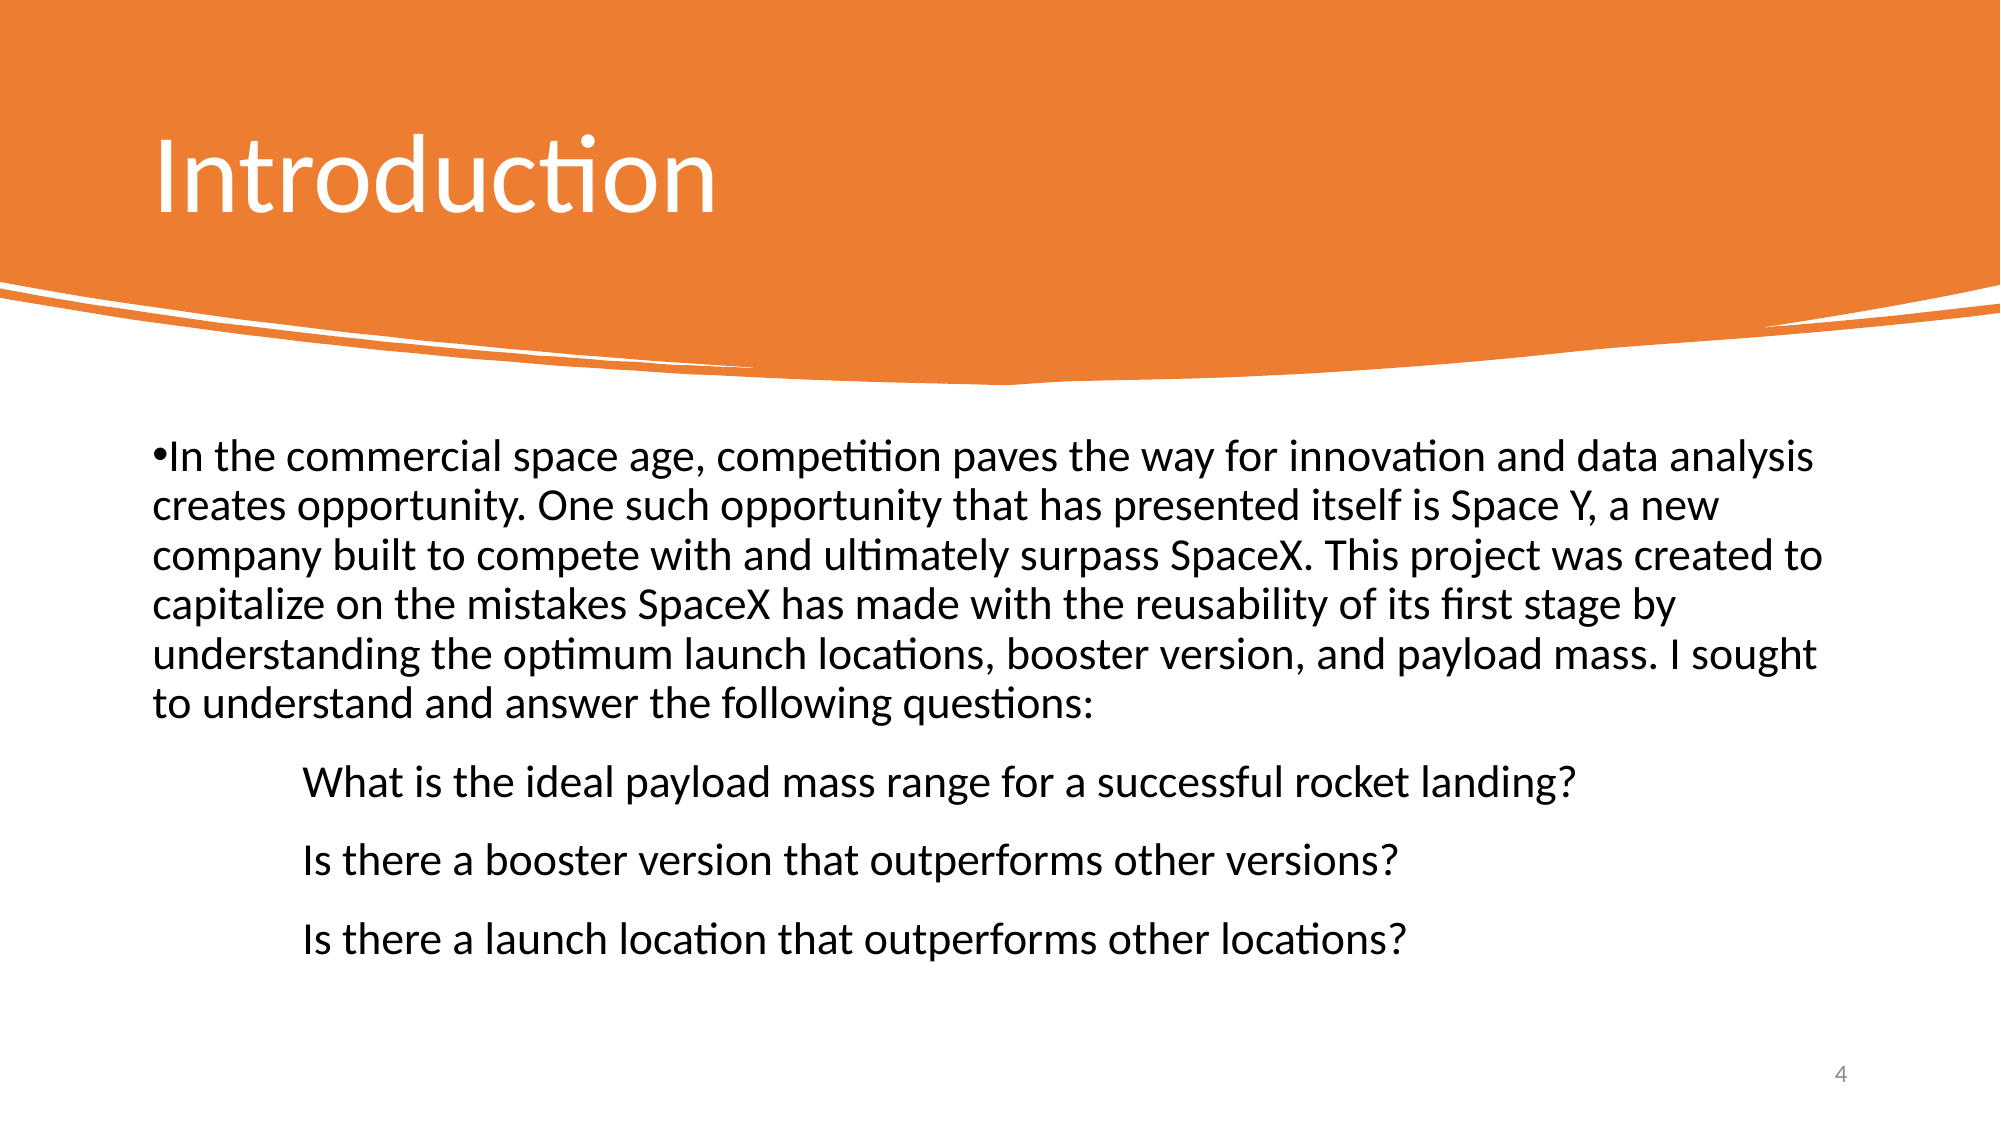

Introduction
In the commercial space age, competition paves the way for innovation and data analysis creates opportunity. One such opportunity that has presented itself is Space Y, a new company built to compete with and ultimately surpass SpaceX. This project was created to capitalize on the mistakes SpaceX has made with the reusability of its first stage by understanding the optimum launch locations, booster version, and payload mass. I sought to understand and answer the following questions:
	What is the ideal payload mass range for a successful rocket landing?
	Is there a booster version that outperforms other versions?
	Is there a launch location that outperforms other locations?

4